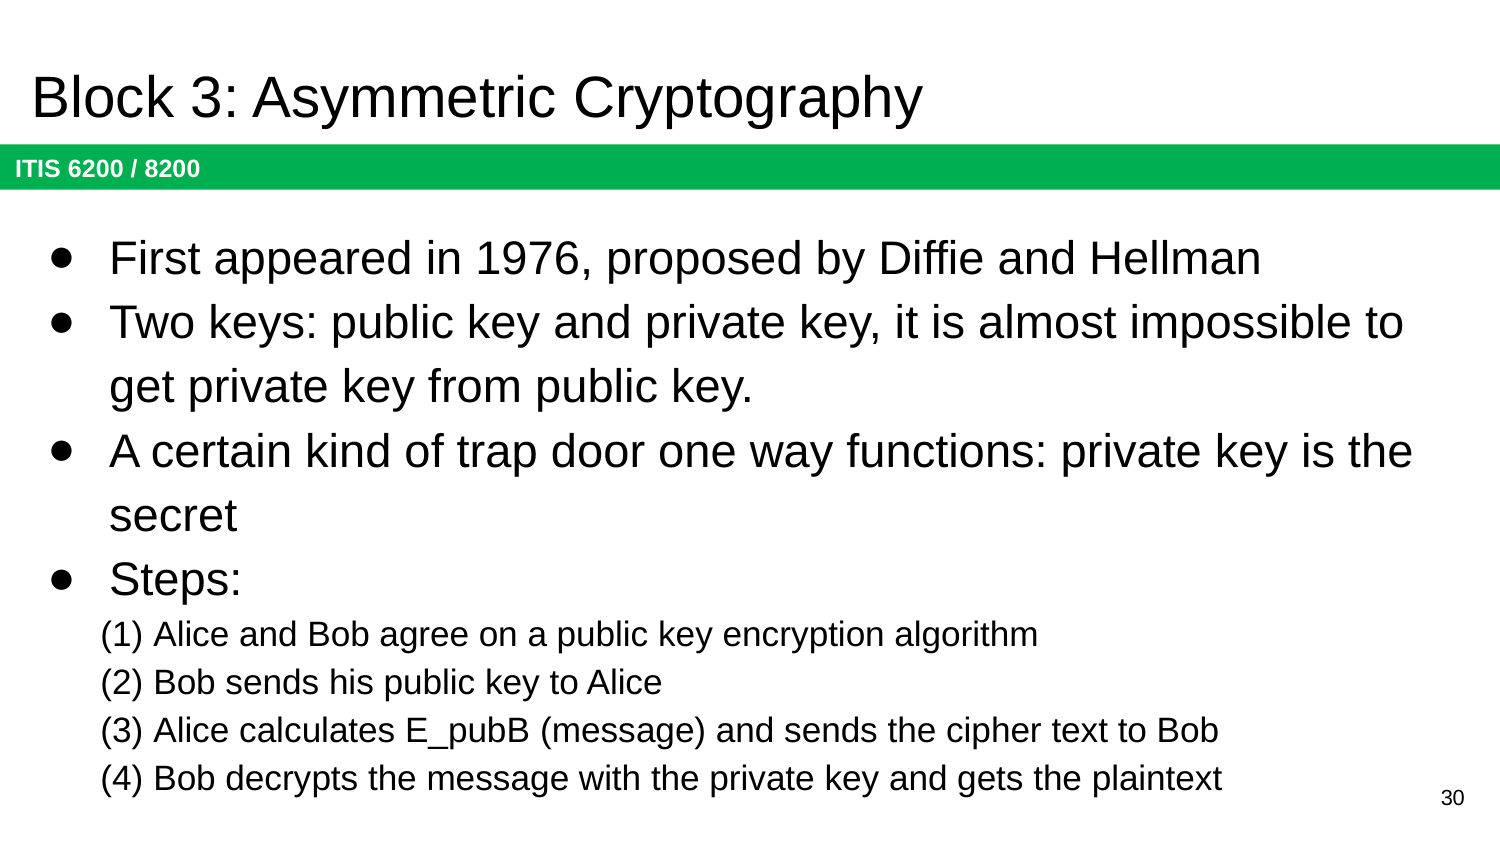

# Block 3: Asymmetric Cryptography
First appeared in 1976, proposed by Diffie and Hellman
Two keys: public key and private key, it is almost impossible to get private key from public key.
A certain kind of trap door one way functions: private key is the secret
Steps:
Alice and Bob agree on a public key encryption algorithm
Bob sends his public key to Alice
Alice calculates E_pubB (message) and sends the cipher text to Bob
Bob decrypts the message with the private key and gets the plaintext
30